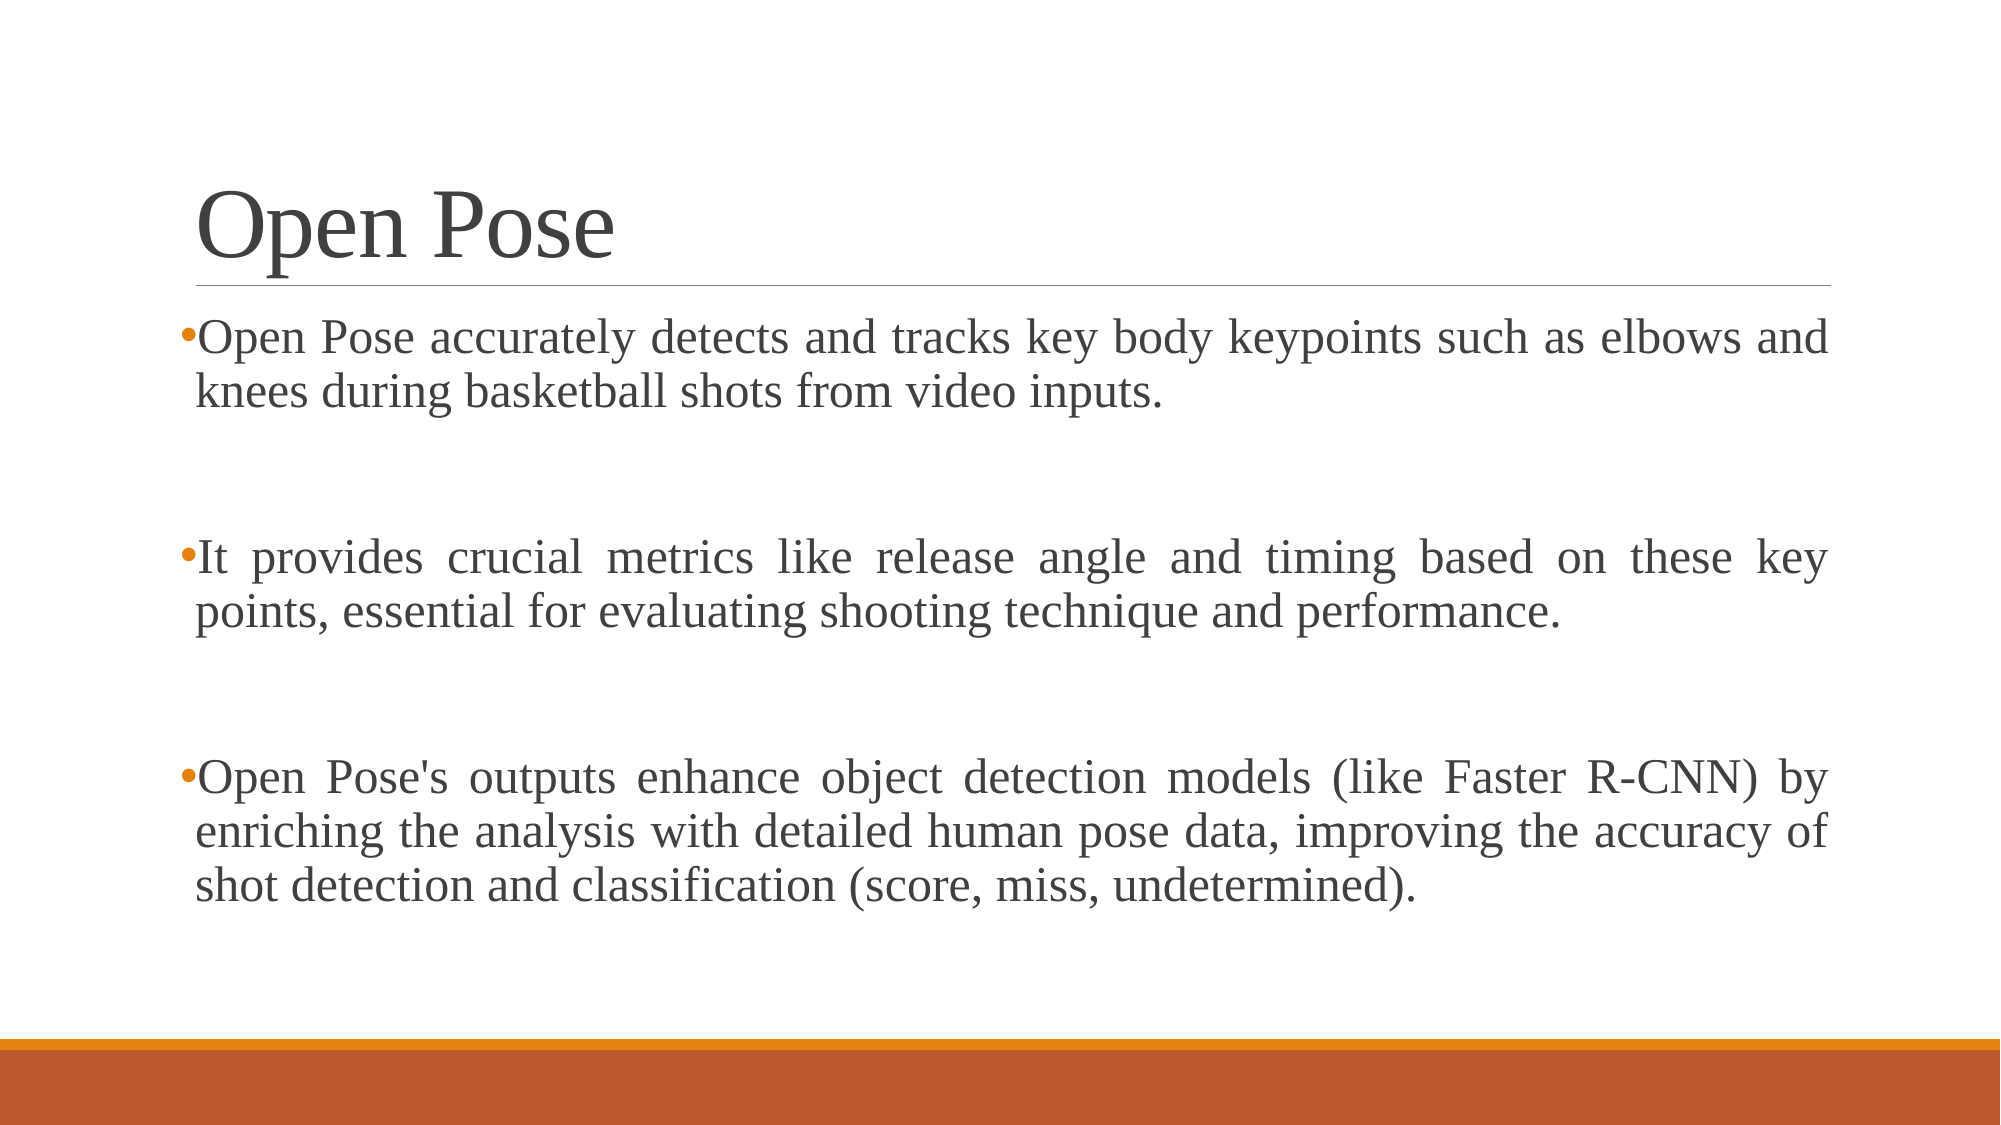

# Open Pose
Open Pose accurately detects and tracks key body keypoints such as elbows and knees during basketball shots from video inputs.

It provides crucial metrics like release angle and timing based on these key points, essential for evaluating shooting technique and performance.

Open Pose's outputs enhance object detection models (like Faster R-CNN) by enriching the analysis with detailed human pose data, improving the accuracy of shot detection and classification (score, miss, undetermined).